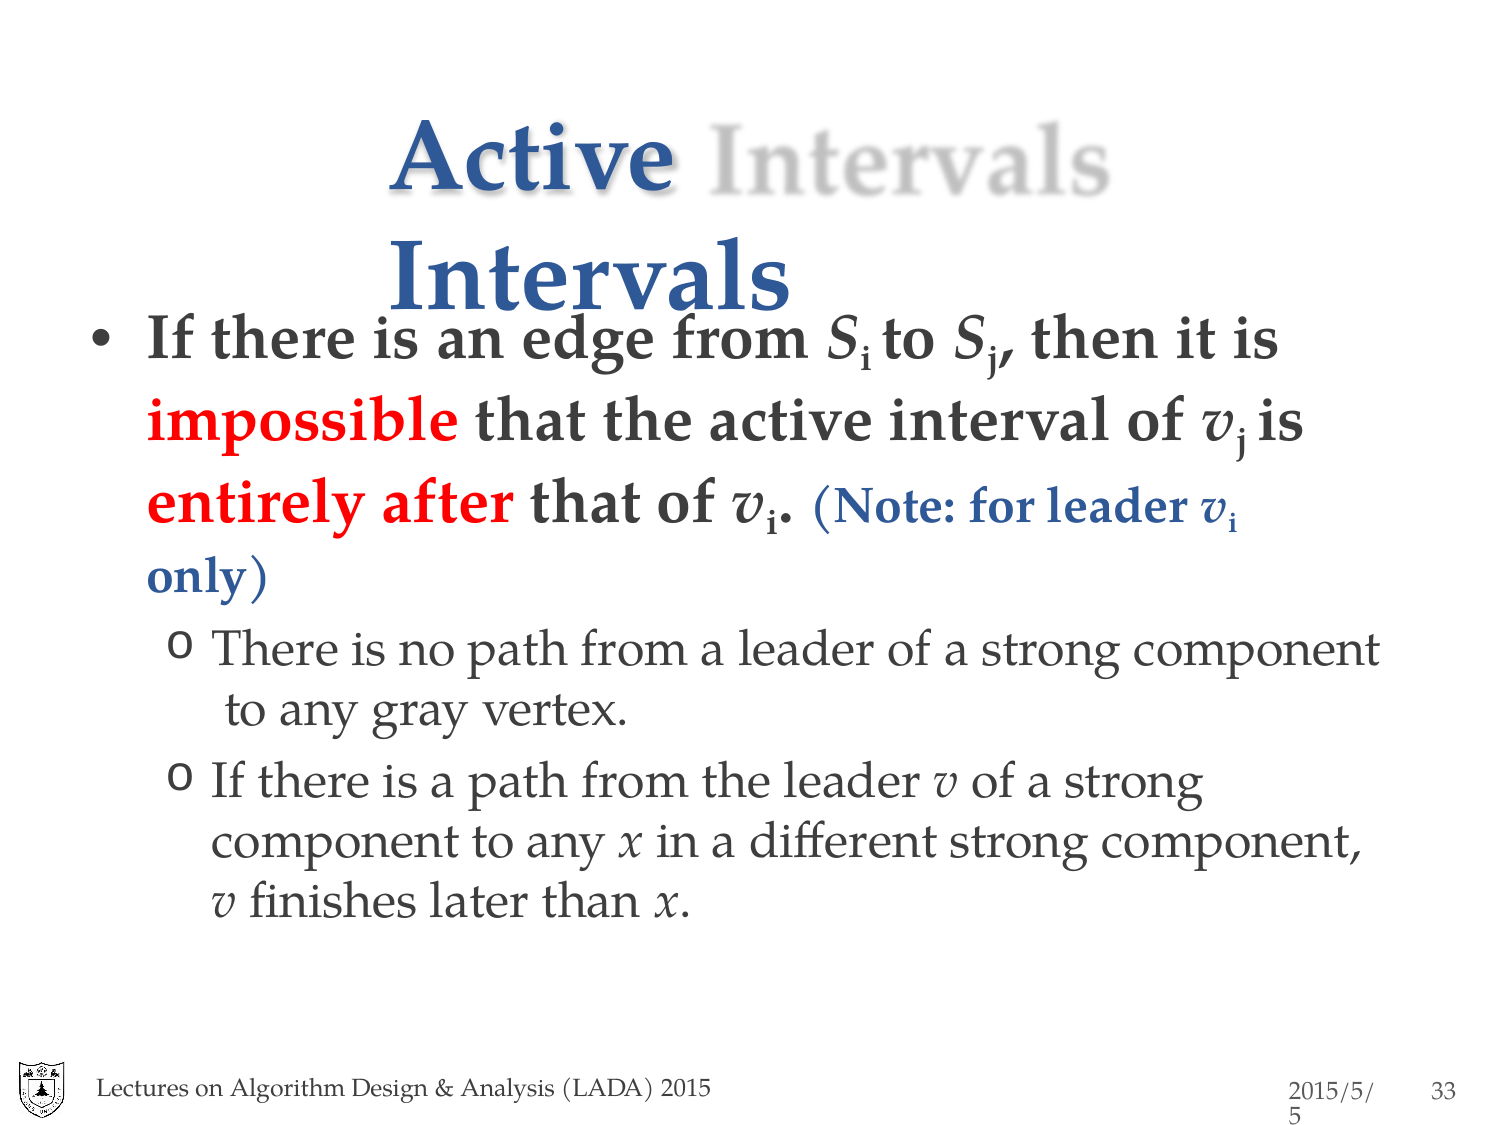

# Active	Intervals
If there is an edge from Si to Sj, then it is  impossible that the active interval of vj is  entirely after that of vi. (Note: for leader vi only)
There is no path from a leader of a strong component  to any gray vertex.
If there is a path from the leader v of a strong  component to any x in a different strong component,  v finishes later than x.
Lectures on Algorithm Design & Analysis (LADA) 2015
33
2015/5/5